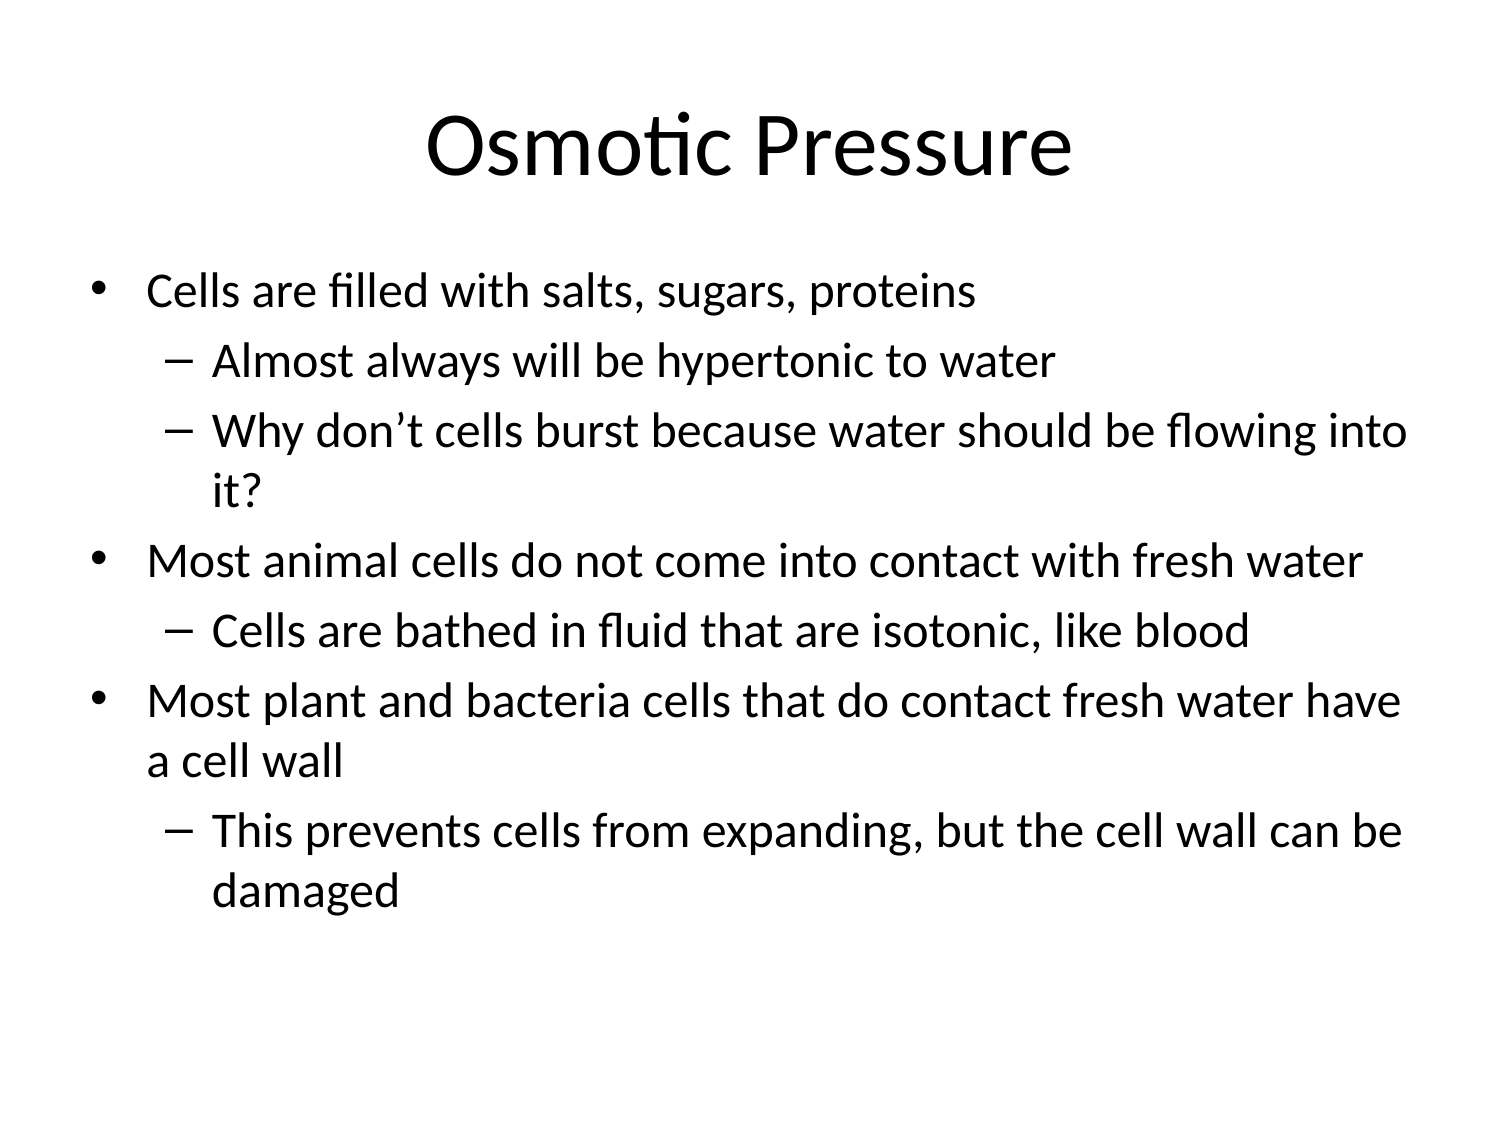

# Osmotic Pressure
Cells are filled with salts, sugars, proteins
Almost always will be hypertonic to water
Why don’t cells burst because water should be flowing into it?
Most animal cells do not come into contact with fresh water
Cells are bathed in fluid that are isotonic, like blood
Most plant and bacteria cells that do contact fresh water have a cell wall
This prevents cells from expanding, but the cell wall can be damaged